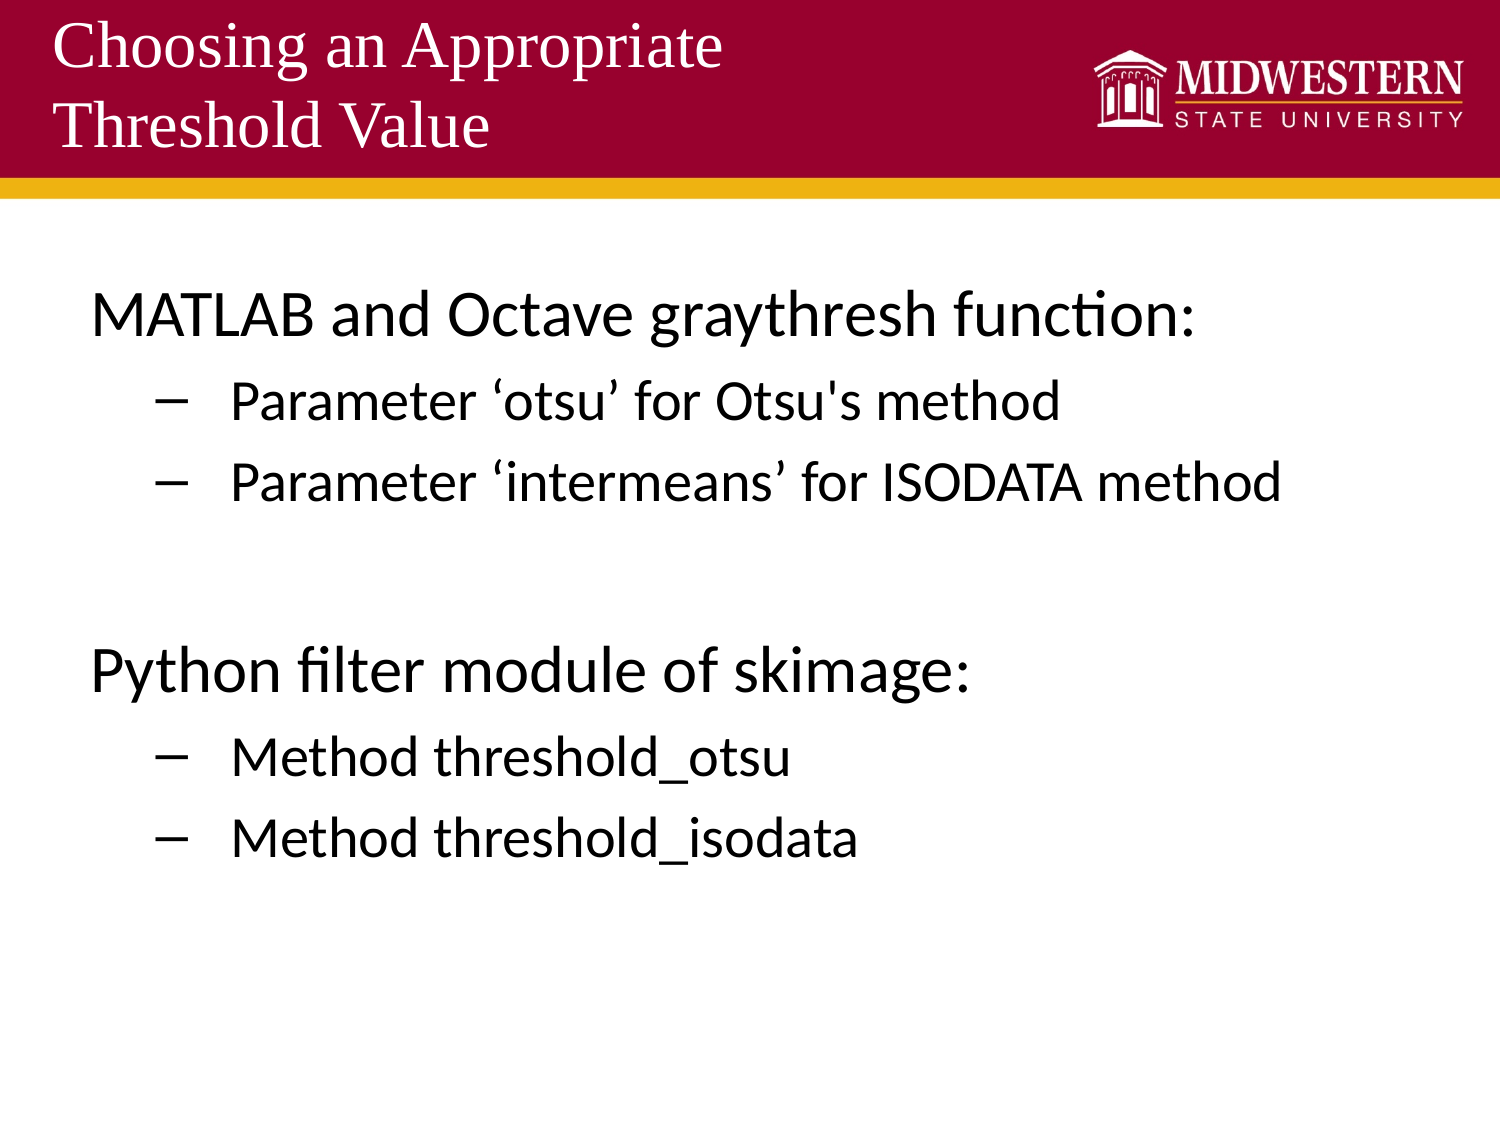

Choosing an Appropriate Threshold Value
MATLAB and Octave graythresh function:
Parameter ‘otsu’ for Otsu's method
Parameter ‘intermeans’ for ISODATA method

Python filter module of skimage:
Method threshold_otsu
Method threshold_isodata